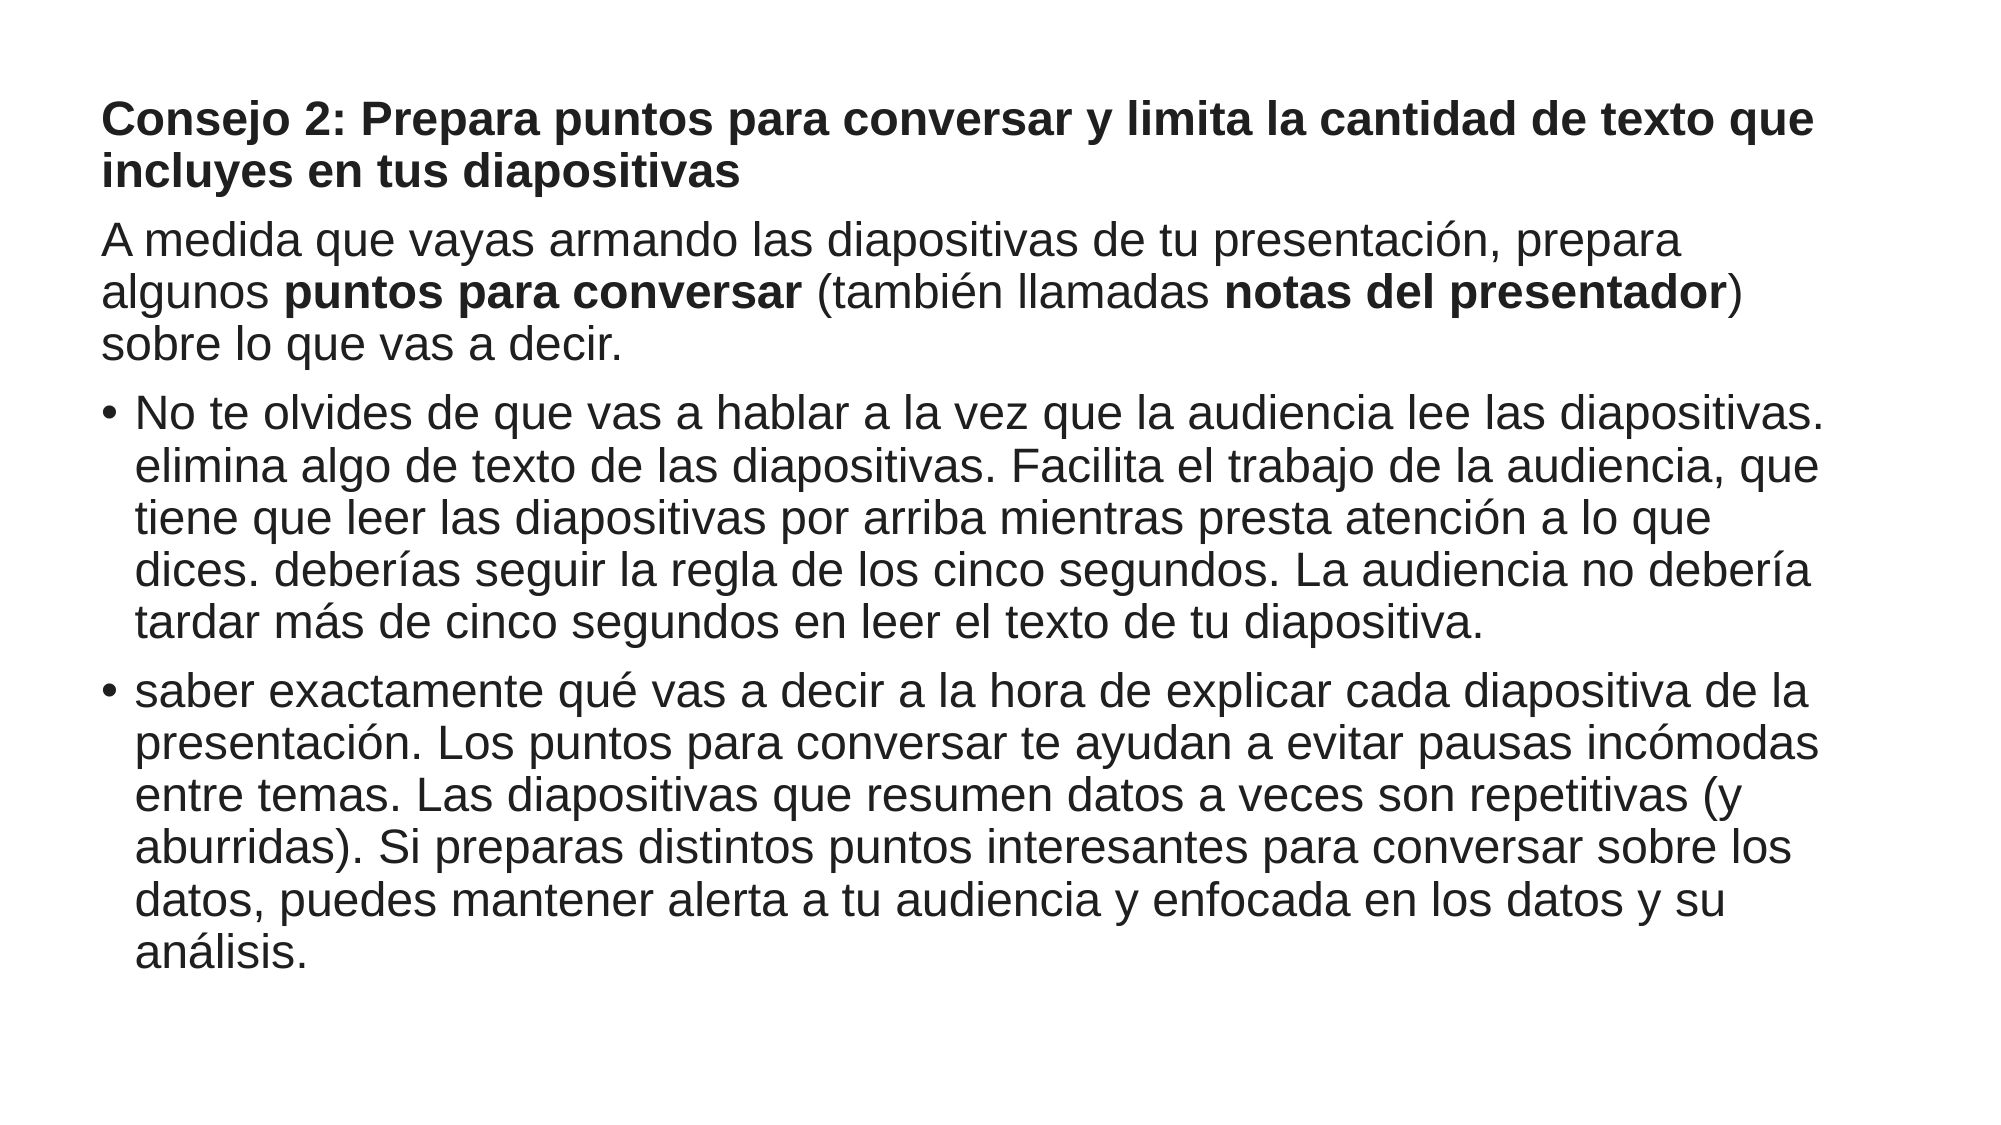

Consejo 2: Prepara puntos para conversar y limita la cantidad de texto que incluyes en tus diapositivas
A medida que vayas armando las diapositivas de tu presentación, prepara algunos puntos para conversar (también llamadas notas del presentador) sobre lo que vas a decir.
No te olvides de que vas a hablar a la vez que la audiencia lee las diapositivas. elimina algo de texto de las diapositivas. Facilita el trabajo de la audiencia, que tiene que leer las diapositivas por arriba mientras presta atención a lo que dices. deberías seguir la regla de los cinco segundos. La audiencia no debería tardar más de cinco segundos en leer el texto de tu diapositiva.
saber exactamente qué vas a decir a la hora de explicar cada diapositiva de la presentación. Los puntos para conversar te ayudan a evitar pausas incómodas entre temas. Las diapositivas que resumen datos a veces son repetitivas (y aburridas). Si preparas distintos puntos interesantes para conversar sobre los datos, puedes mantener alerta a tu audiencia y enfocada en los datos y su análisis.